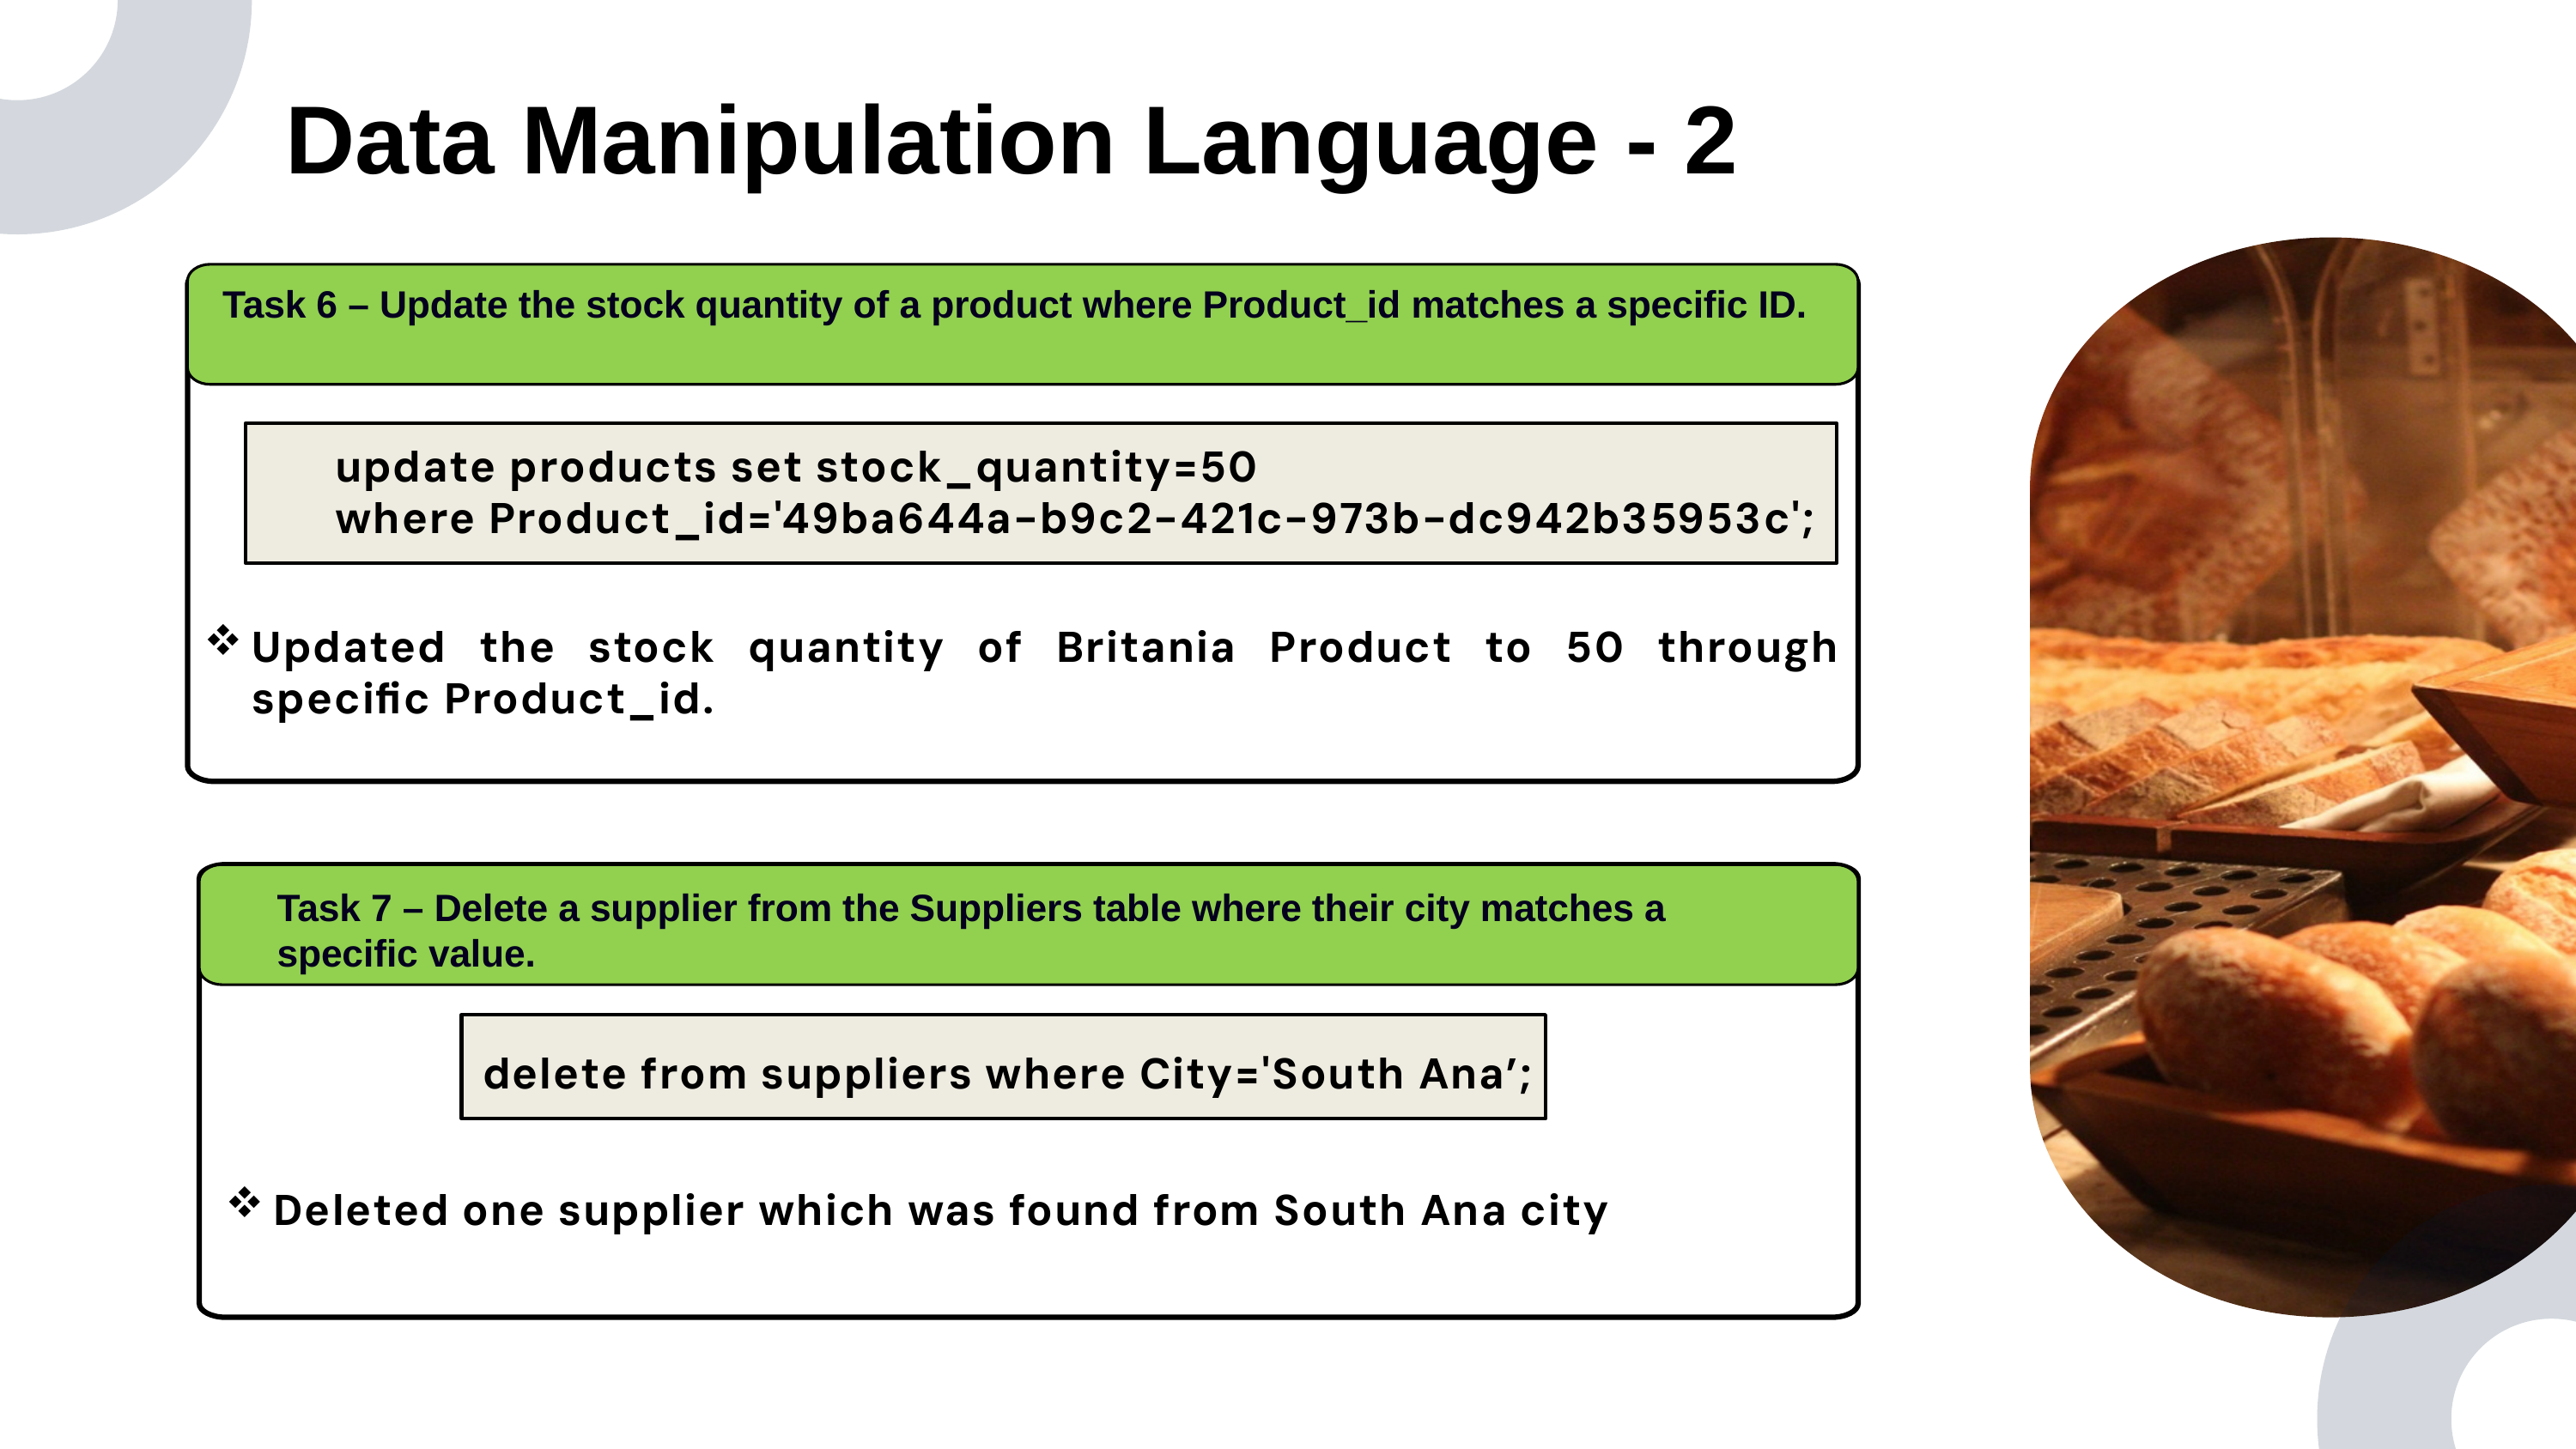

Data Manipulation Language - 2

Task 6 – Update the stock quantity of a product where Product_id matches a specific ID.

update products set stock_quantity=50
where Product_id='49ba644a-b9c2-421c-973b-dc942b35953c';
Updated the stock quantity of Britania Product to 50 through specific Product_id.
Lorem ipsum dolor sit amet, consectetur adipiscing elit, sed do eiusmod tempor incididunt ut labore et dolore magna aliqua. Ut enim ad minim veniam, quis nostrud exercitation sequat.

Task 7 – Delete a supplier from the Suppliers table where their city matches a specific value.

delete from suppliers where City='South Ana’;
Deleted one supplier which was found from South Ana city